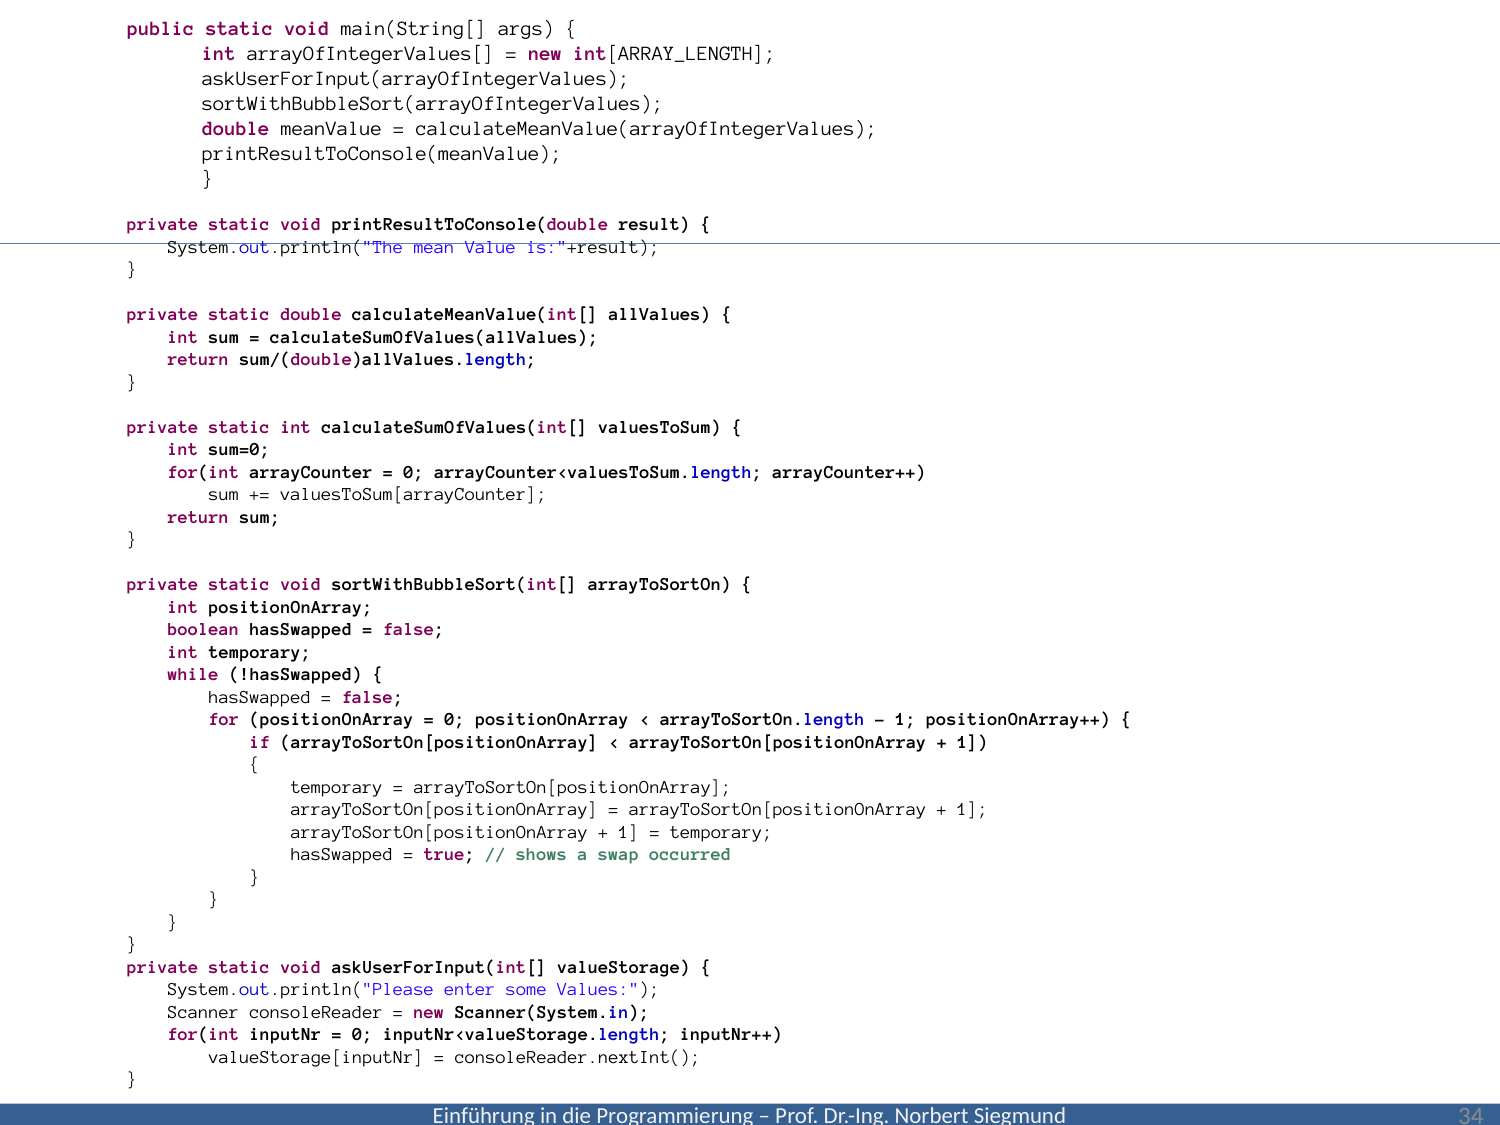

public static void main(String[] args) {
int arrayOfIntegerValues[] = new int[ARRAY_LENGTH];
askUserForInput(arrayOfIntegerValues);
sortWithBubbleSort(arrayOfIntegerValues);
double meanValue = calculateMeanValue(arrayOfIntegerValues);
printResultToConsole(meanValue);
}
#
private static void printResultToConsole(double result) {
    System.out.println("The mean Value is:"+result);
}

private static double calculateMeanValue(int[] allValues) {
    int sum = calculateSumOfValues(allValues);
    return sum/(double)allValues.length;
}

private static int calculateSumOfValues(int[] valuesToSum) {
    int sum=0;
    for(int arrayCounter = 0; arrayCounter<valuesToSum.length; arrayCounter++)
        sum += valuesToSum[arrayCounter];
    return sum;
}

private static void sortWithBubbleSort(int[] arrayToSortOn) {
    int positionOnArray;
    boolean hasSwapped = false;
    int temporary;
    while (!hasSwapped) {
        hasSwapped = false;
        for (positionOnArray = 0; positionOnArray < arrayToSortOn.length - 1; positionOnArray++) {
            if (arrayToSortOn[positionOnArray] < arrayToSortOn[positionOnArray + 1])
            {
                temporary = arrayToSortOn[positionOnArray];
                arrayToSortOn[positionOnArray] = arrayToSortOn[positionOnArray + 1];
                arrayToSortOn[positionOnArray + 1] = temporary;
                hasSwapped = true; // shows a swap occurred
            }
        }
    }
}
private static void askUserForInput(int[] valueStorage) {
    System.out.println("Please enter some Values:");
    Scanner consoleReader = new Scanner(System.in);
    for(int inputNr = 0; inputNr<valueStorage.length; inputNr++)
        valueStorage[inputNr] = consoleReader.nextInt();
}

34